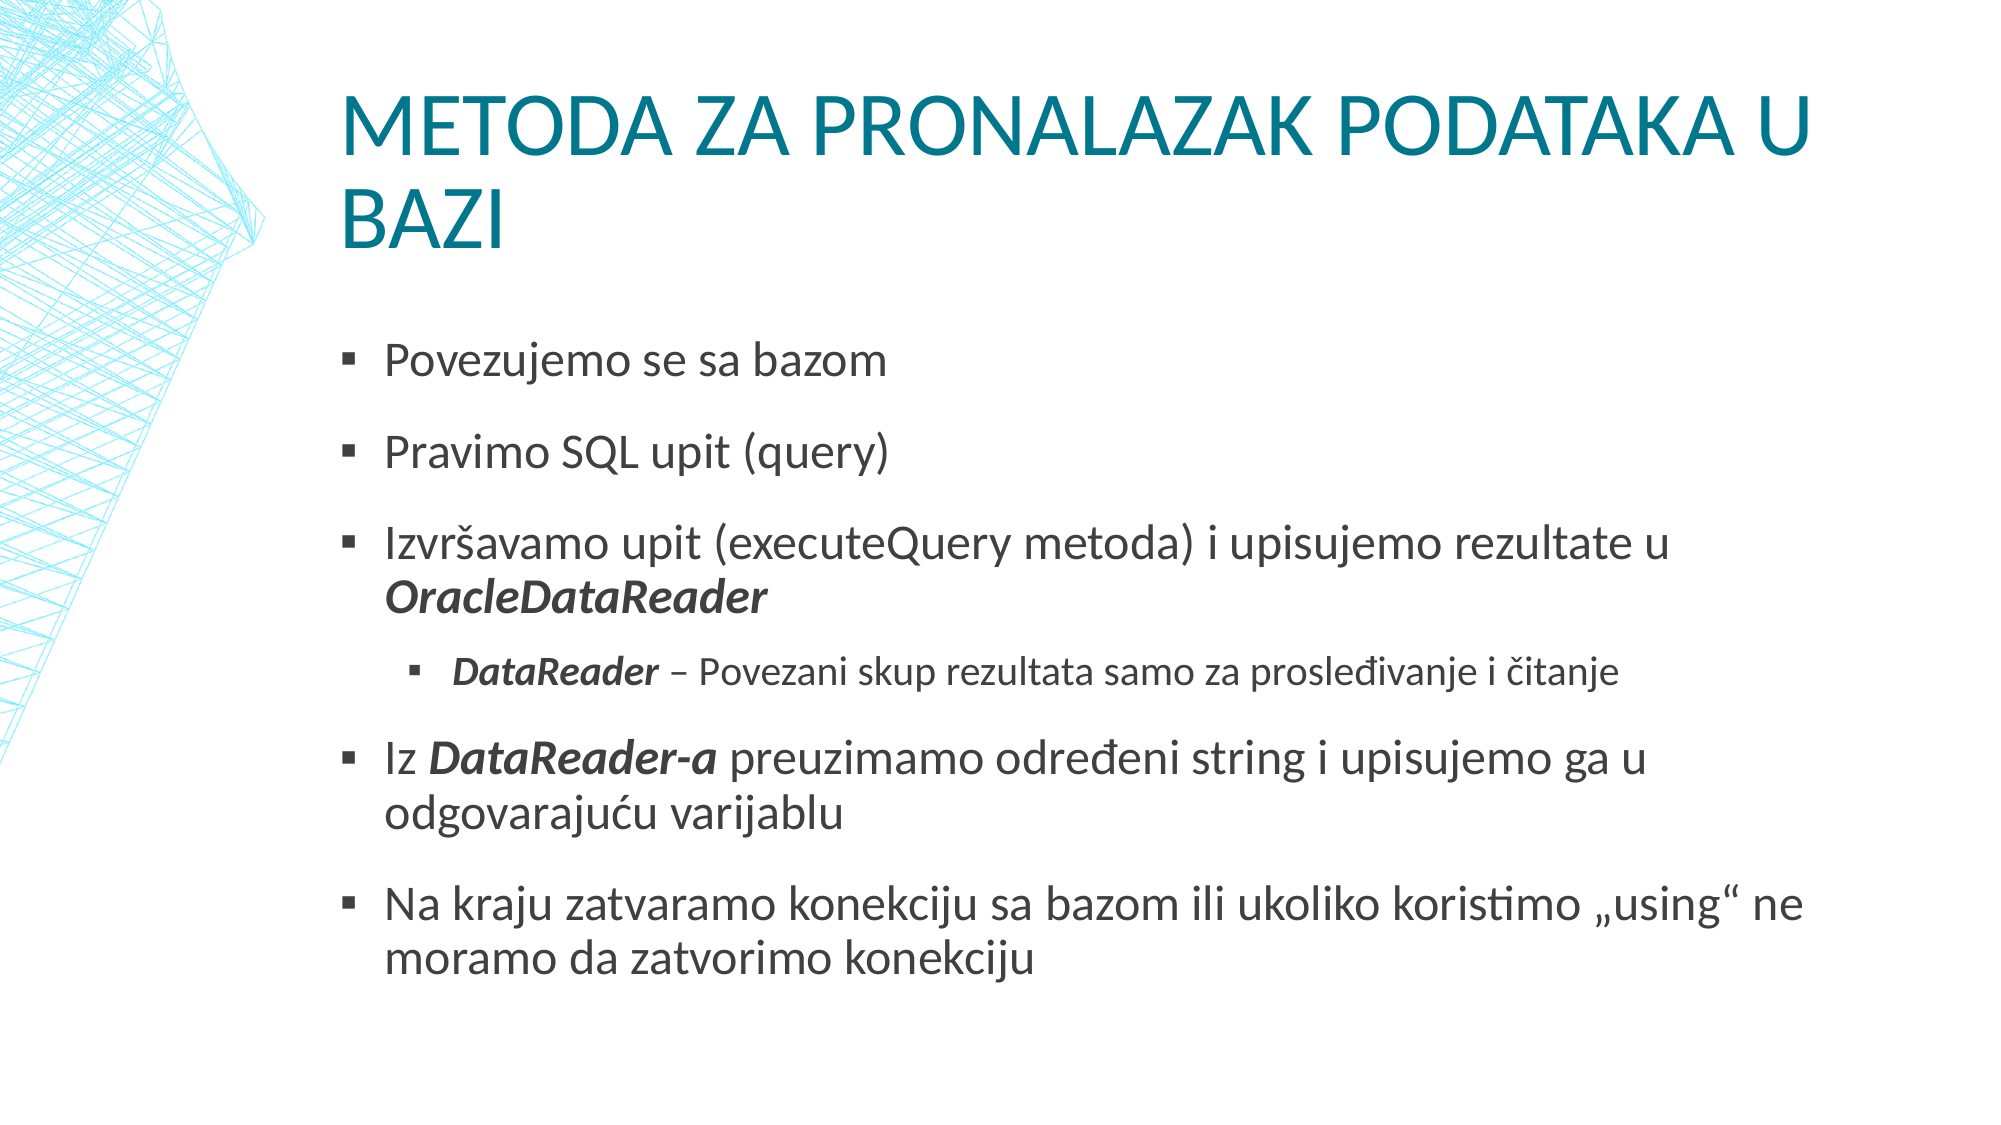

# Metoda za pronalazak podataka u bazi
Povezujemo se sa bazom
Pravimo SQL upit (query)
Izvršavamo upit (executeQuery metoda) i upisujemo rezultate u OracleDataReader
DataReader – Povezani skup rezultata samo za prosleđivanje i čitanje
Iz DataReader-a preuzimamo određeni string i upisujemo ga u odgovarajuću varijablu
Na kraju zatvaramo konekciju sa bazom ili ukoliko koristimo „using“ ne moramo da zatvorimo konekciju